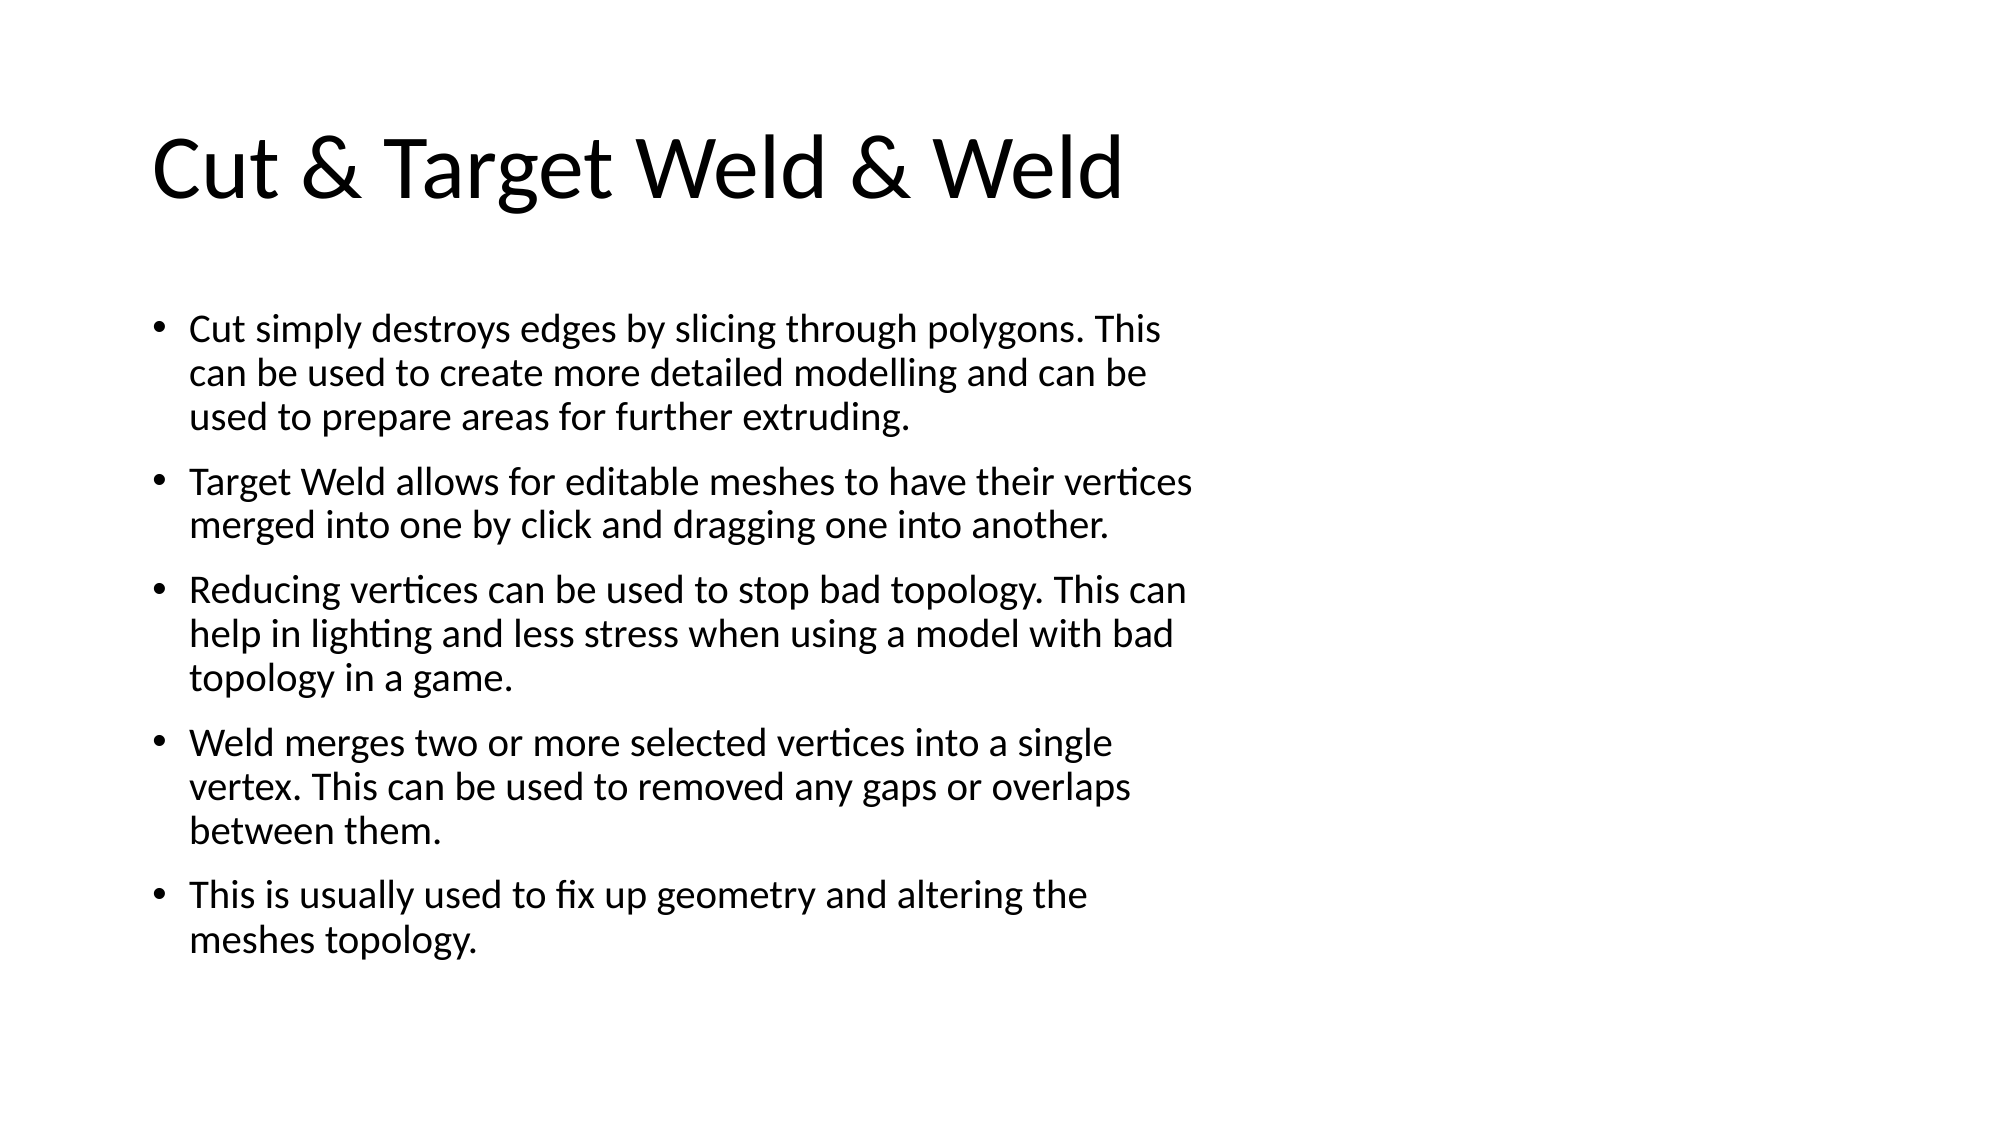

# Cut & Target Weld & Weld
Cut simply destroys edges by slicing through polygons. This can be used to create more detailed modelling and can be used to prepare areas for further extruding.
Target Weld allows for editable meshes to have their vertices merged into one by click and dragging one into another.
Reducing vertices can be used to stop bad topology. This can help in lighting and less stress when using a model with bad topology in a game.
Weld merges two or more selected vertices into a single vertex. This can be used to removed any gaps or overlaps between them.
This is usually used to fix up geometry and altering the meshes topology.